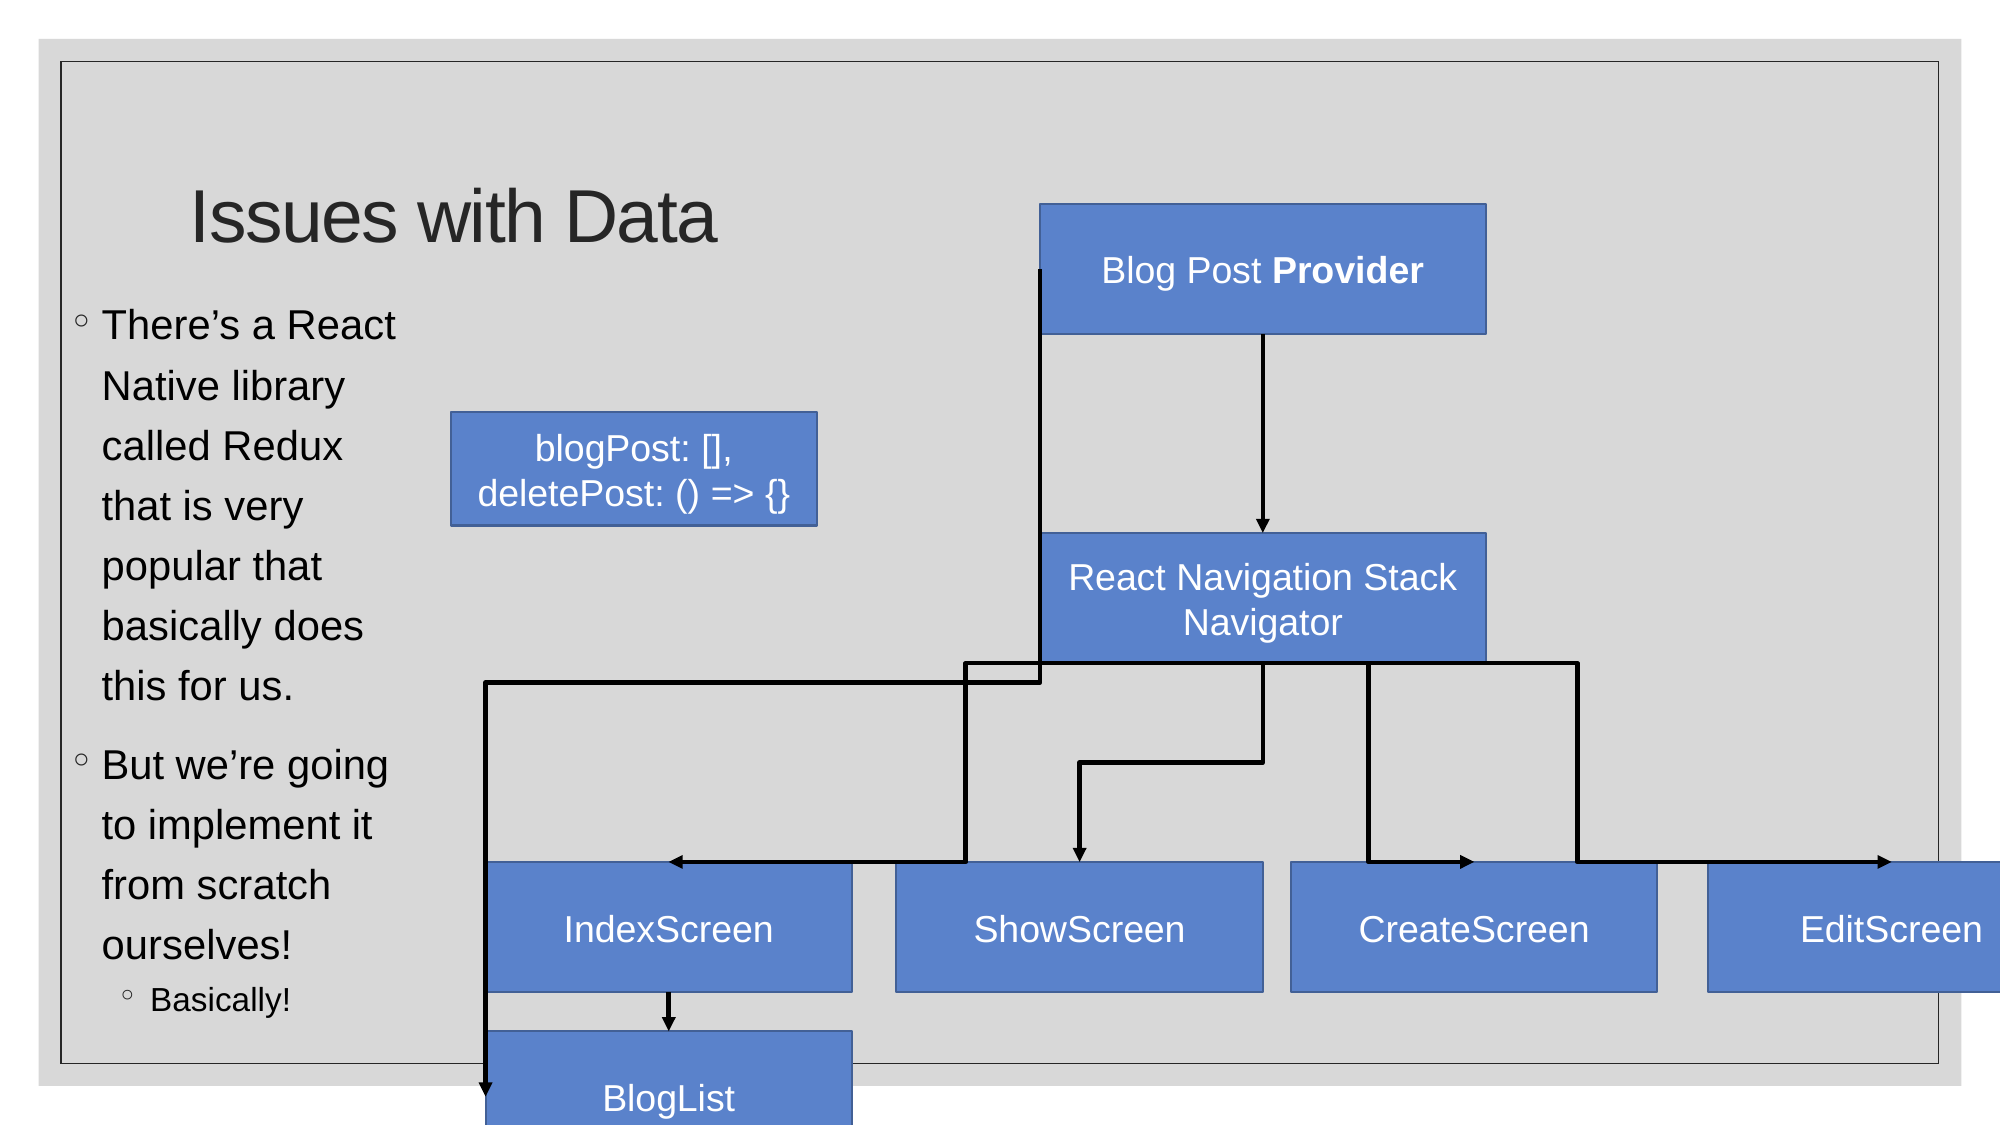

# Issues with Data
Blog Post Provider
React Navigation Stack Navigator
EditScreen
CreateScreen
ShowScreen
IndexScreen
BlogList
blogPost: [],
deletePost: () => {}
There’s a React Native library called Redux that is very popular that basically does this for us.
But we’re going to implement it from scratch ourselves!
Basically!